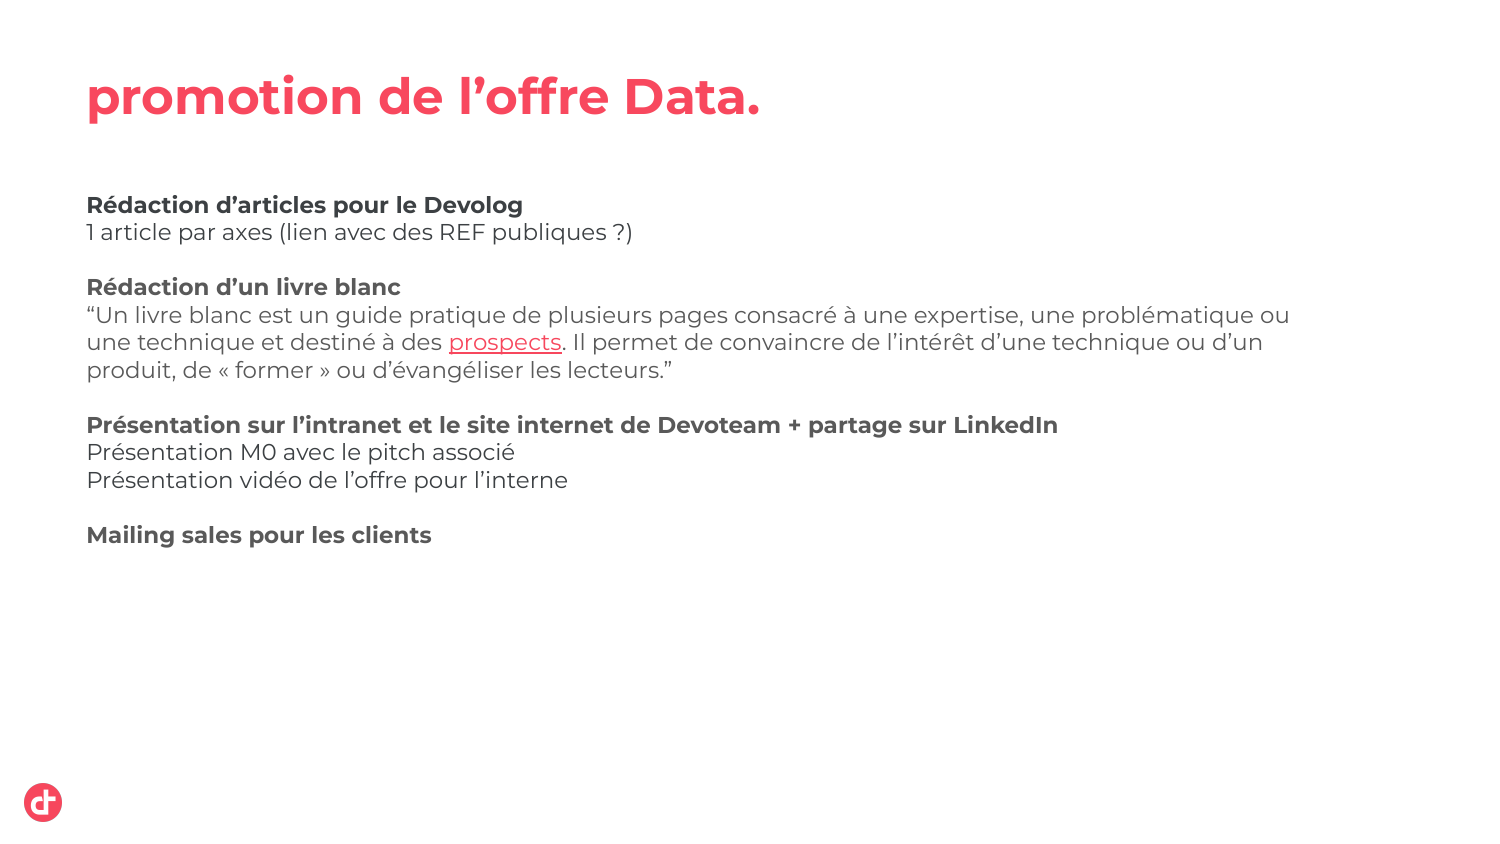

# promotion de l’offre Data.
Rédaction d’articles pour le Devolog
1 article par axes (lien avec des REF publiques ?)

Rédaction d’un livre blanc
“Un livre blanc est un guide pratique de plusieurs pages consacré à une expertise, une problématique ou une technique et destiné à des prospects. Il permet de convaincre de l’intérêt d’une technique ou d’un produit, de « former » ou d’évangéliser les lecteurs.”

Présentation sur l’intranet et le site internet de Devoteam + partage sur LinkedIn
Présentation M0 avec le pitch associé
Présentation vidéo de l’offre pour l’interne

Mailing sales pour les clients